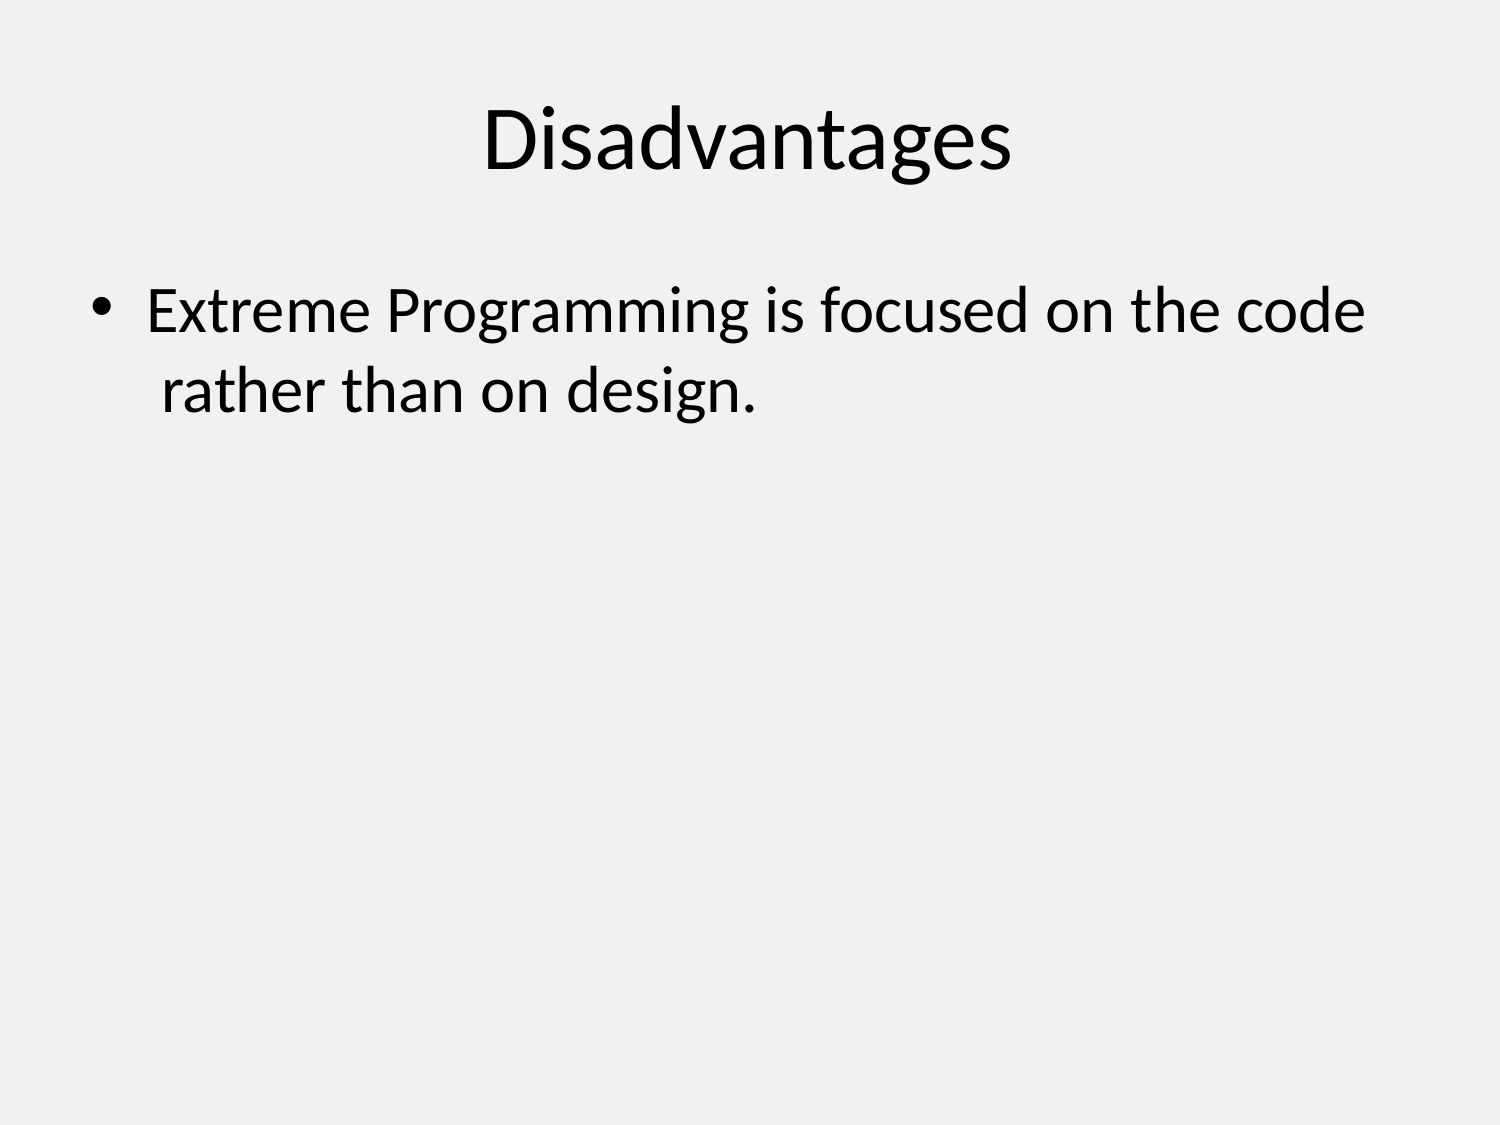

# Disadvantages
Extreme Programming is focused on the code  rather than on design.